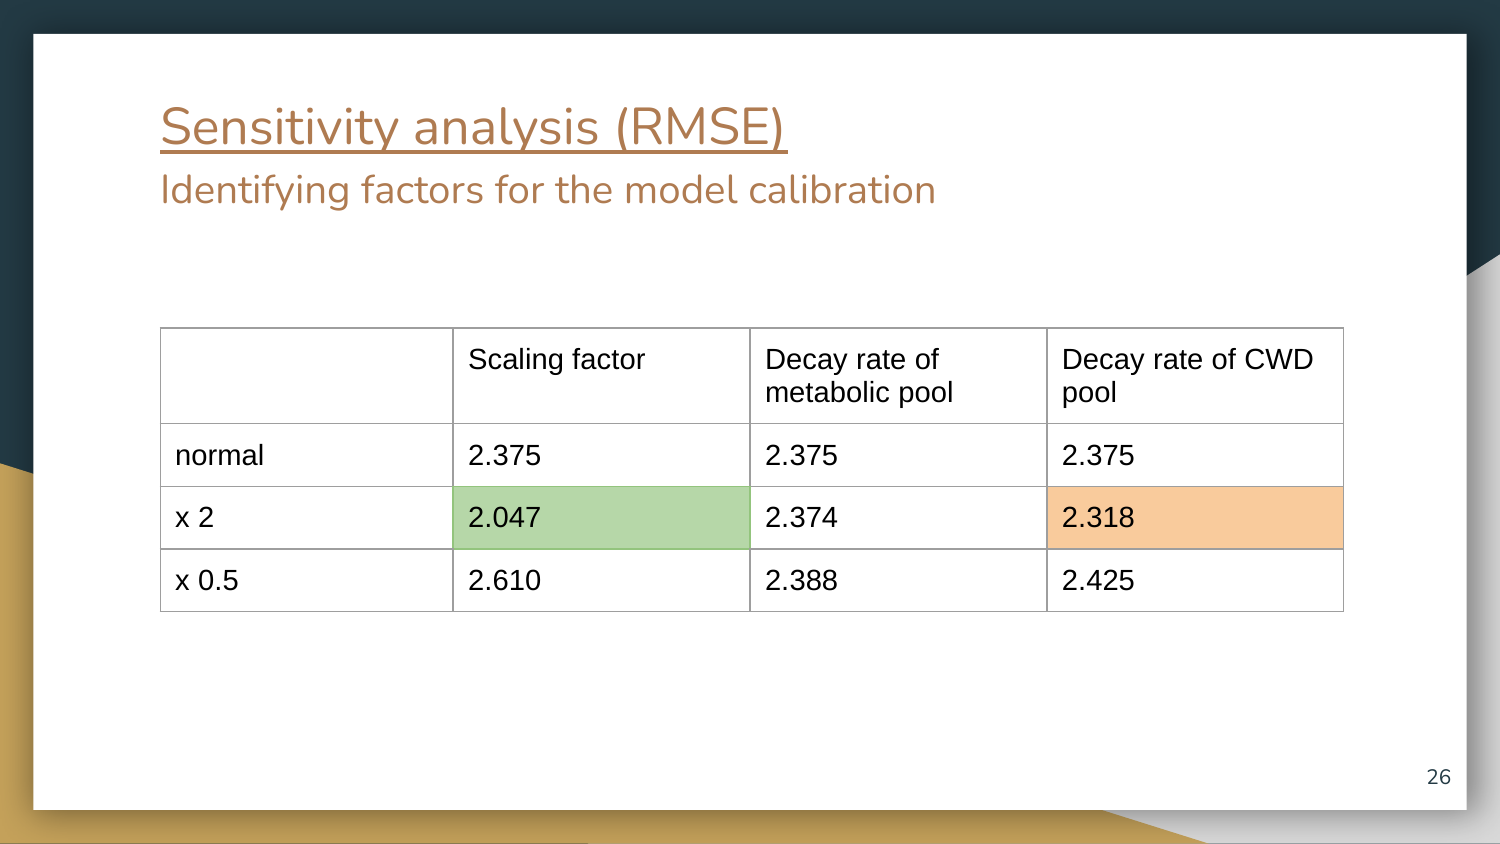

# Sensitivity analysis (RMSE)
Identifying factors for the model calibration

|  | Scaling factor | Decay rate of metabolic pool | Decay rate of CWD pool |
| --- | --- | --- | --- |
| normal | 2.375 | 2.375 | 2.375 |
| x 2 | 2.047 | 2.374 | 2.318 |
| x 0.5 | 2.610 | 2.388 | 2.425 |
26